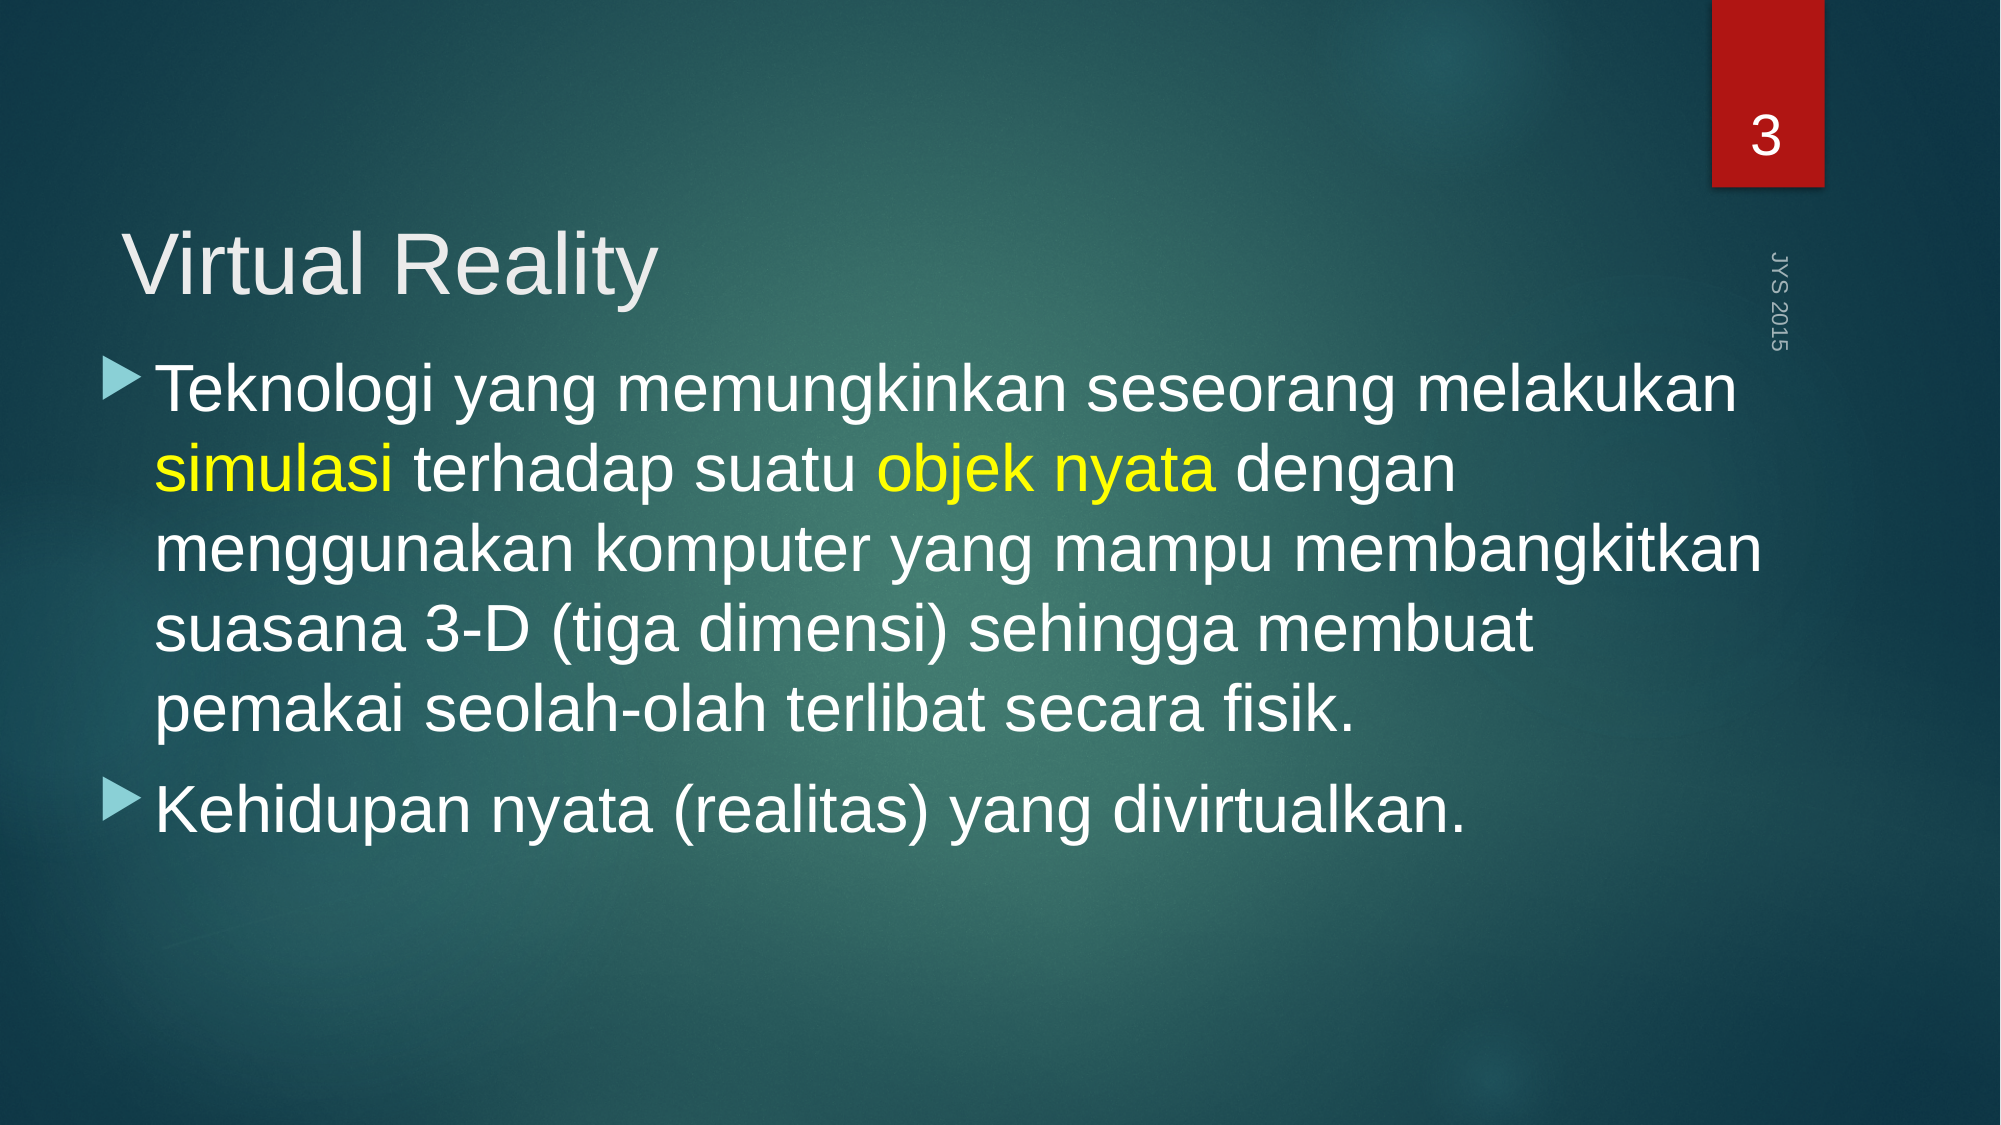

3
# Virtual Reality
Teknologi yang memungkinkan seseorang melakukan simulasi terhadap suatu objek nyata dengan menggunakan komputer yang mampu membangkitkan suasana 3-D (tiga dimensi) sehingga membuat pemakai seolah-olah terlibat secara fisik.
Kehidupan nyata (realitas) yang divirtualkan.
JYS 2015